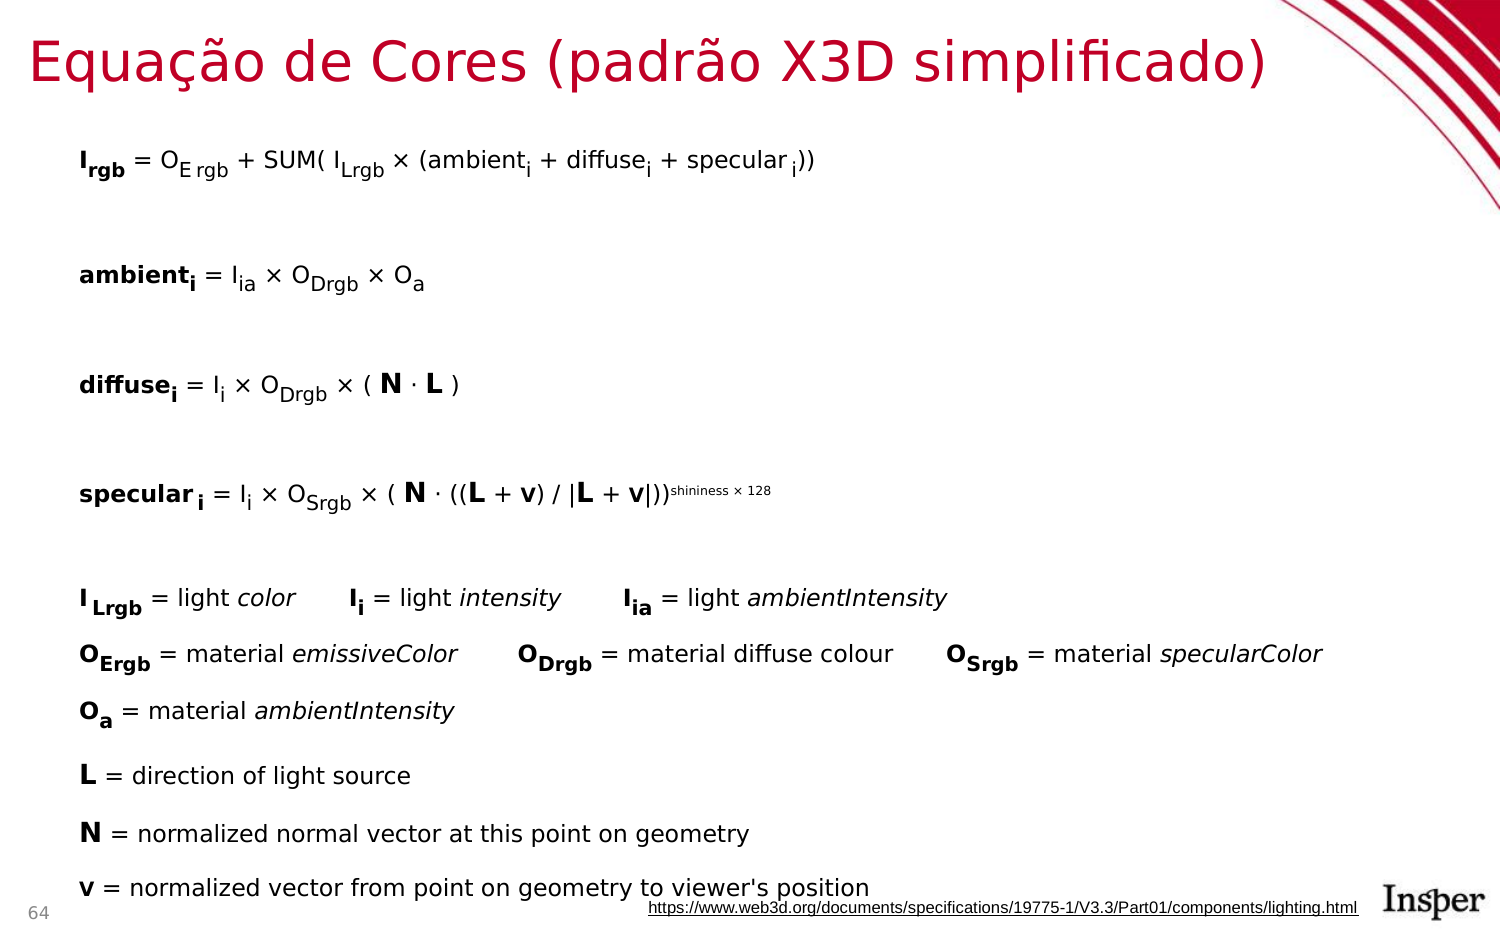

# Equação de Cores (padrão X3D simplificado)
Irgb = OE rgb + SUM( ILrgb × (ambienti + diffusei + specular i))

ambienti = Iia × ODrgb × Oa

diffusei = Ii × ODrgb × ( N · L )

specular i = Ii × OSrgb × ( N · ((L + V) / |L + V|))shininess × 128

I Lrgb = light color       Ii = light intensity        Iia = light ambientIntensity
OErgb = material emissiveColor        ODrgb = material diffuse colour       OSrgb = material specularColor
Oa = material ambientIntensity
L = direction of light source
N = normalized normal vector at this point on geometry
V = normalized vector from point on geometry to viewer's position
https://www.web3d.org/documents/specifications/19775-1/V3.3/Part01/components/lighting.html
64